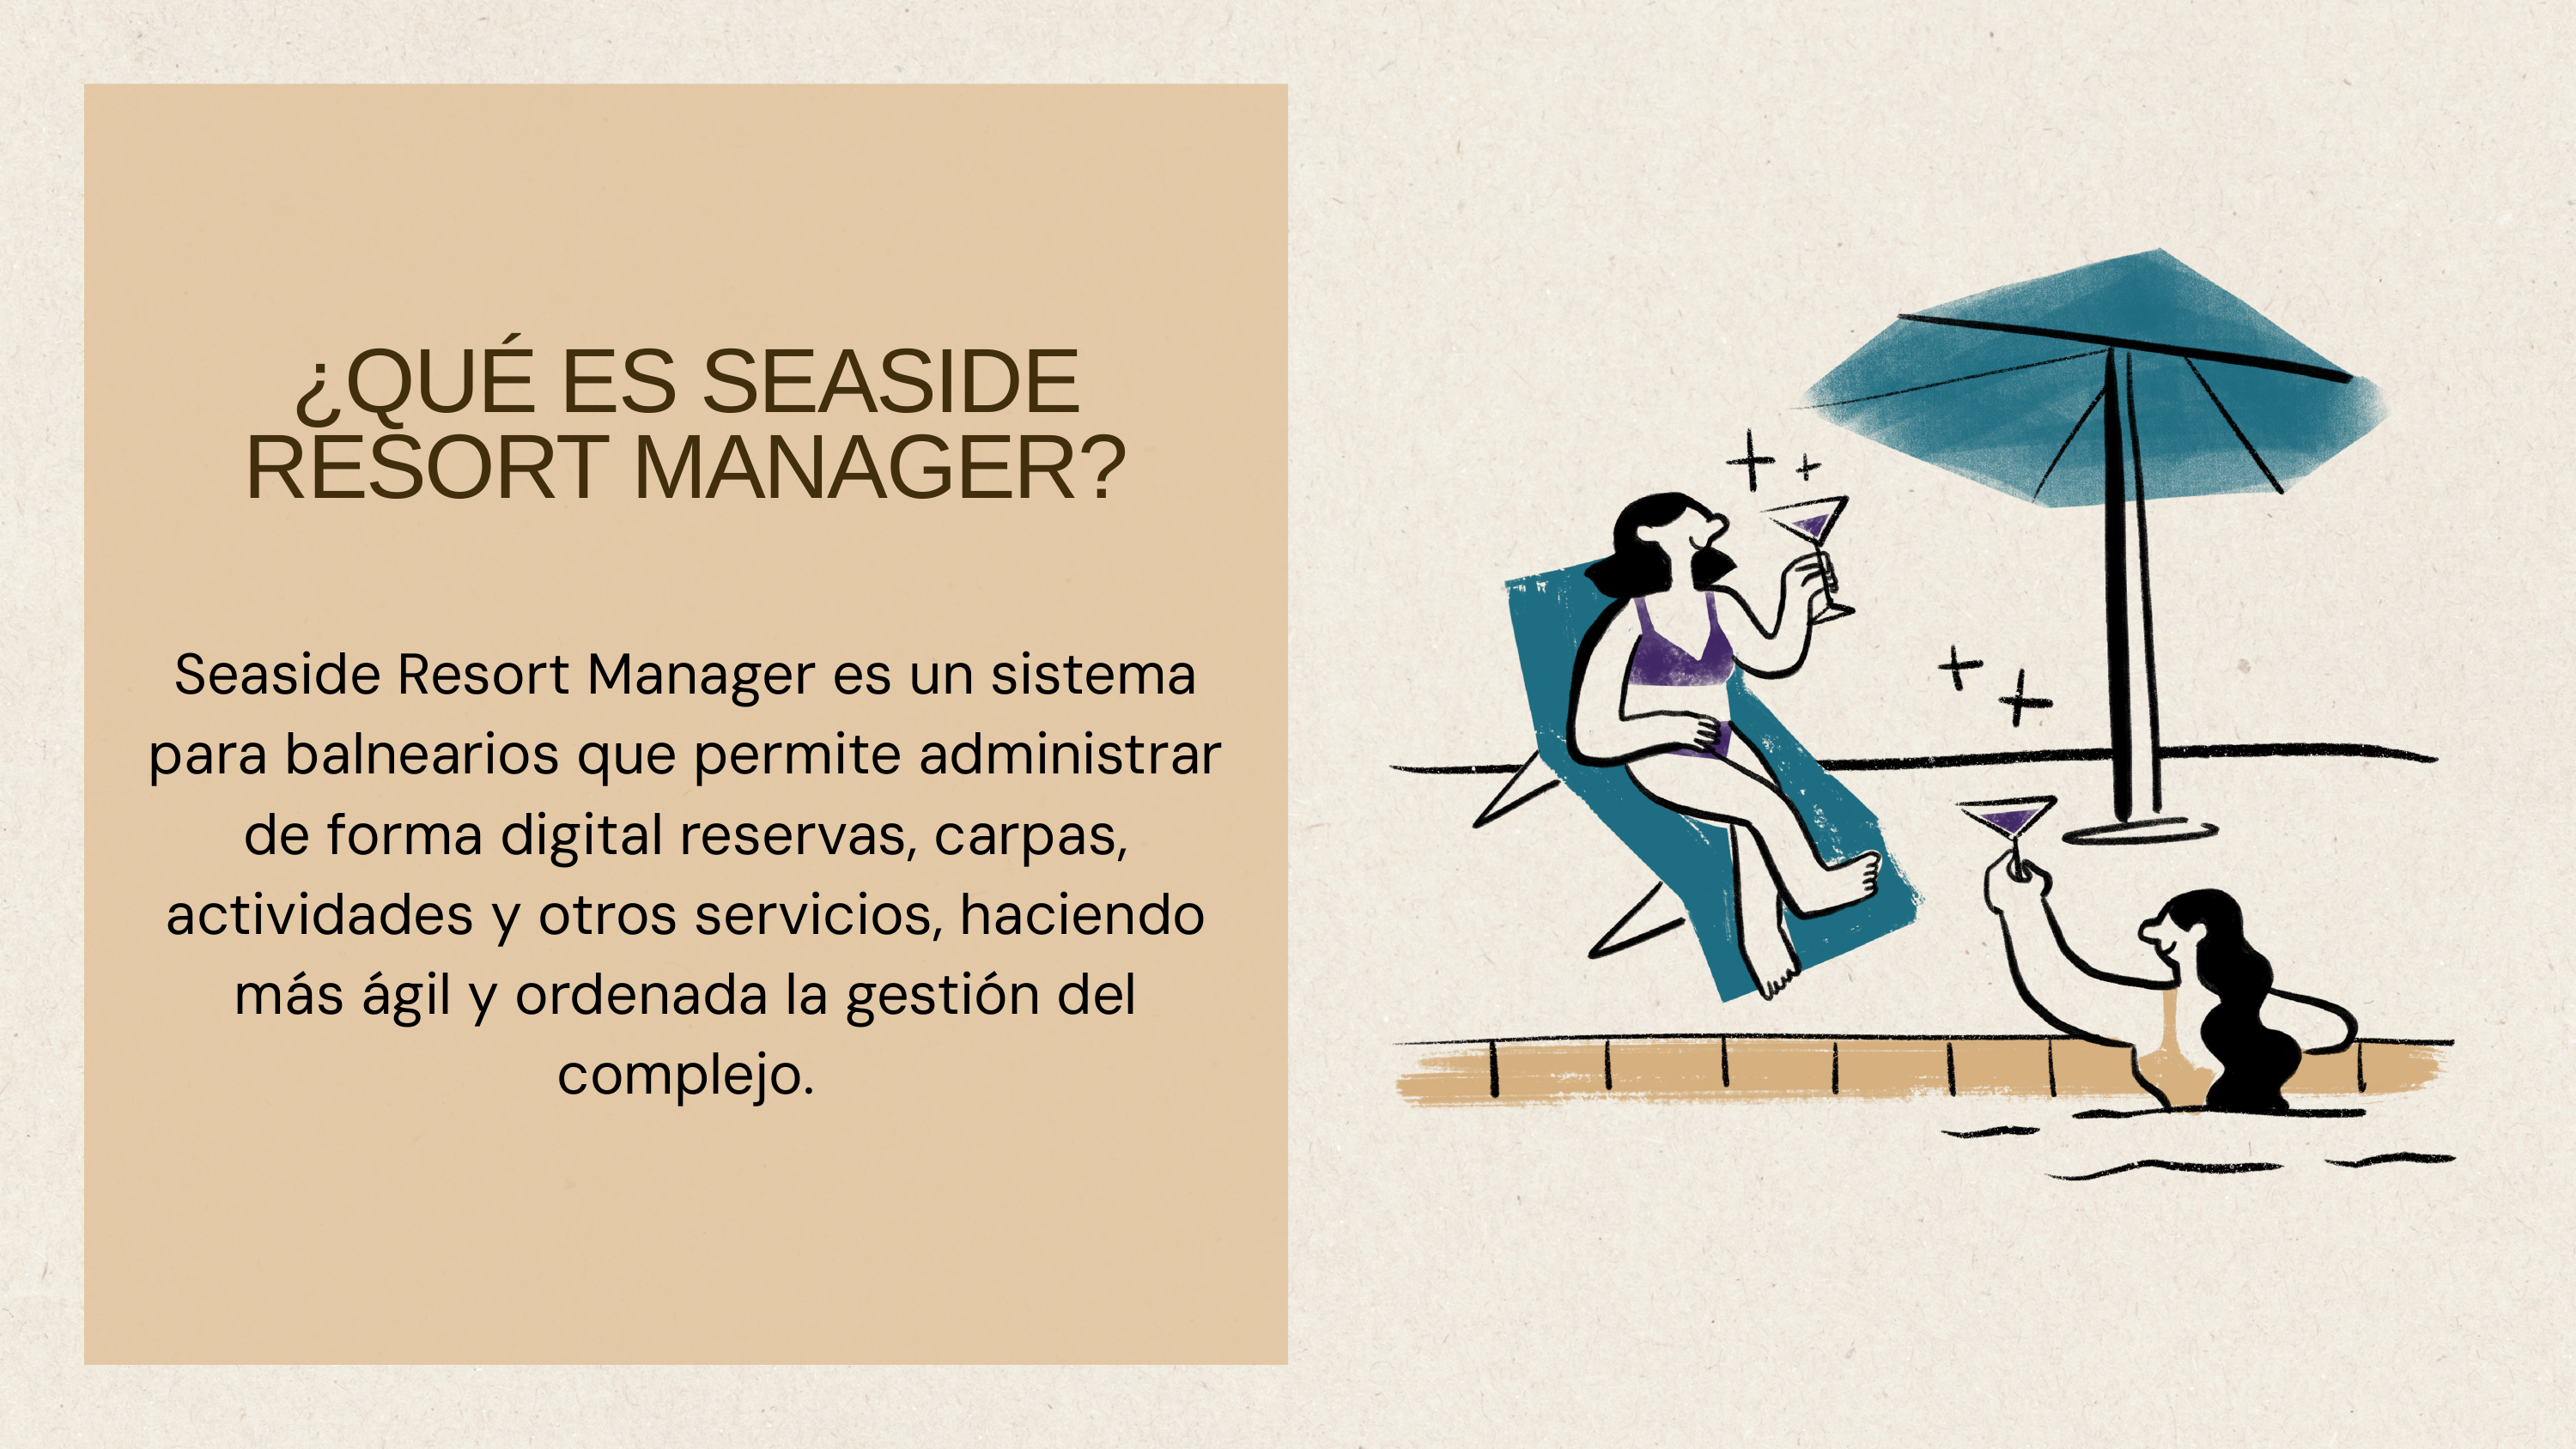

¿QUÉ ES SEASIDE RESORT MANAGER?
Seaside Resort Manager es un sistema para balnearios que permite administrar de forma digital reservas, carpas, actividades y otros servicios, haciendo más ágil y ordenada la gestión del complejo.